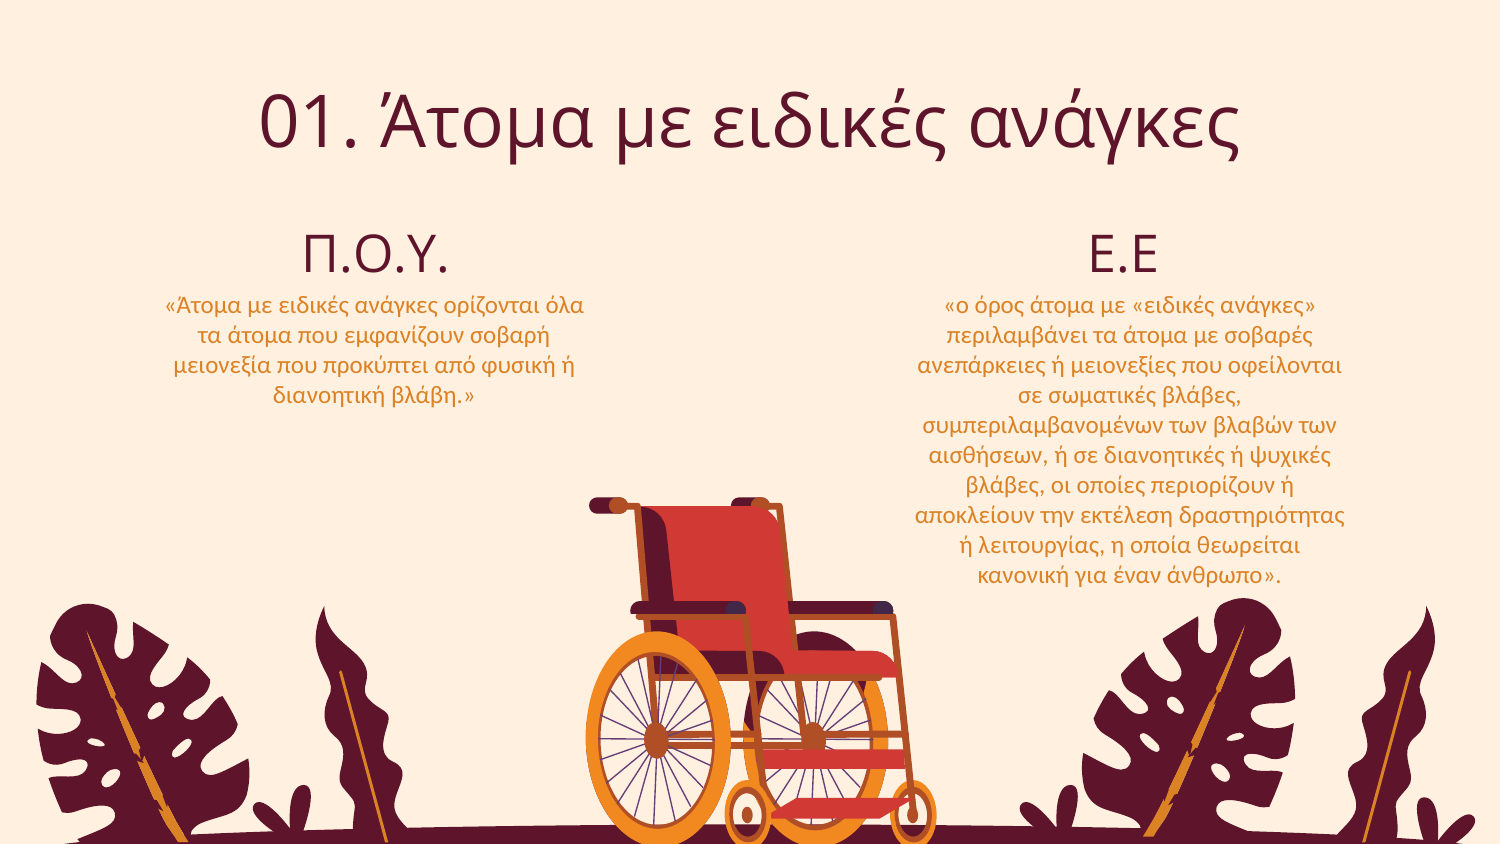

# 01. Άτομα με ειδικές ανάγκες
Π.Ο.Υ.
Ε.Ε
«ο όρος άτομα με «ειδικές ανάγκες» περιλαμβάνει τα άτομα με σοβαρές ανεπάρκειες ή μειονεξίες που οφείλονται σε σωματικές βλάβες, συμπεριλαμβανομένων των βλαβών των αισθήσεων, ή σε διανοητικές ή ψυχικές βλάβες, οι οποίες περιορίζουν ή αποκλείουν την εκτέλεση δραστηριότητας ή λειτουργίας, η οποία θεωρείται κανονική για έναν άνθρωπο».
«Άτομα με ειδικές ανάγκες ορίζονται όλα τα άτομα που εμφανίζουν σοβαρή μειονεξία που προκύπτει από φυσική ή διανοητική βλάβη.»